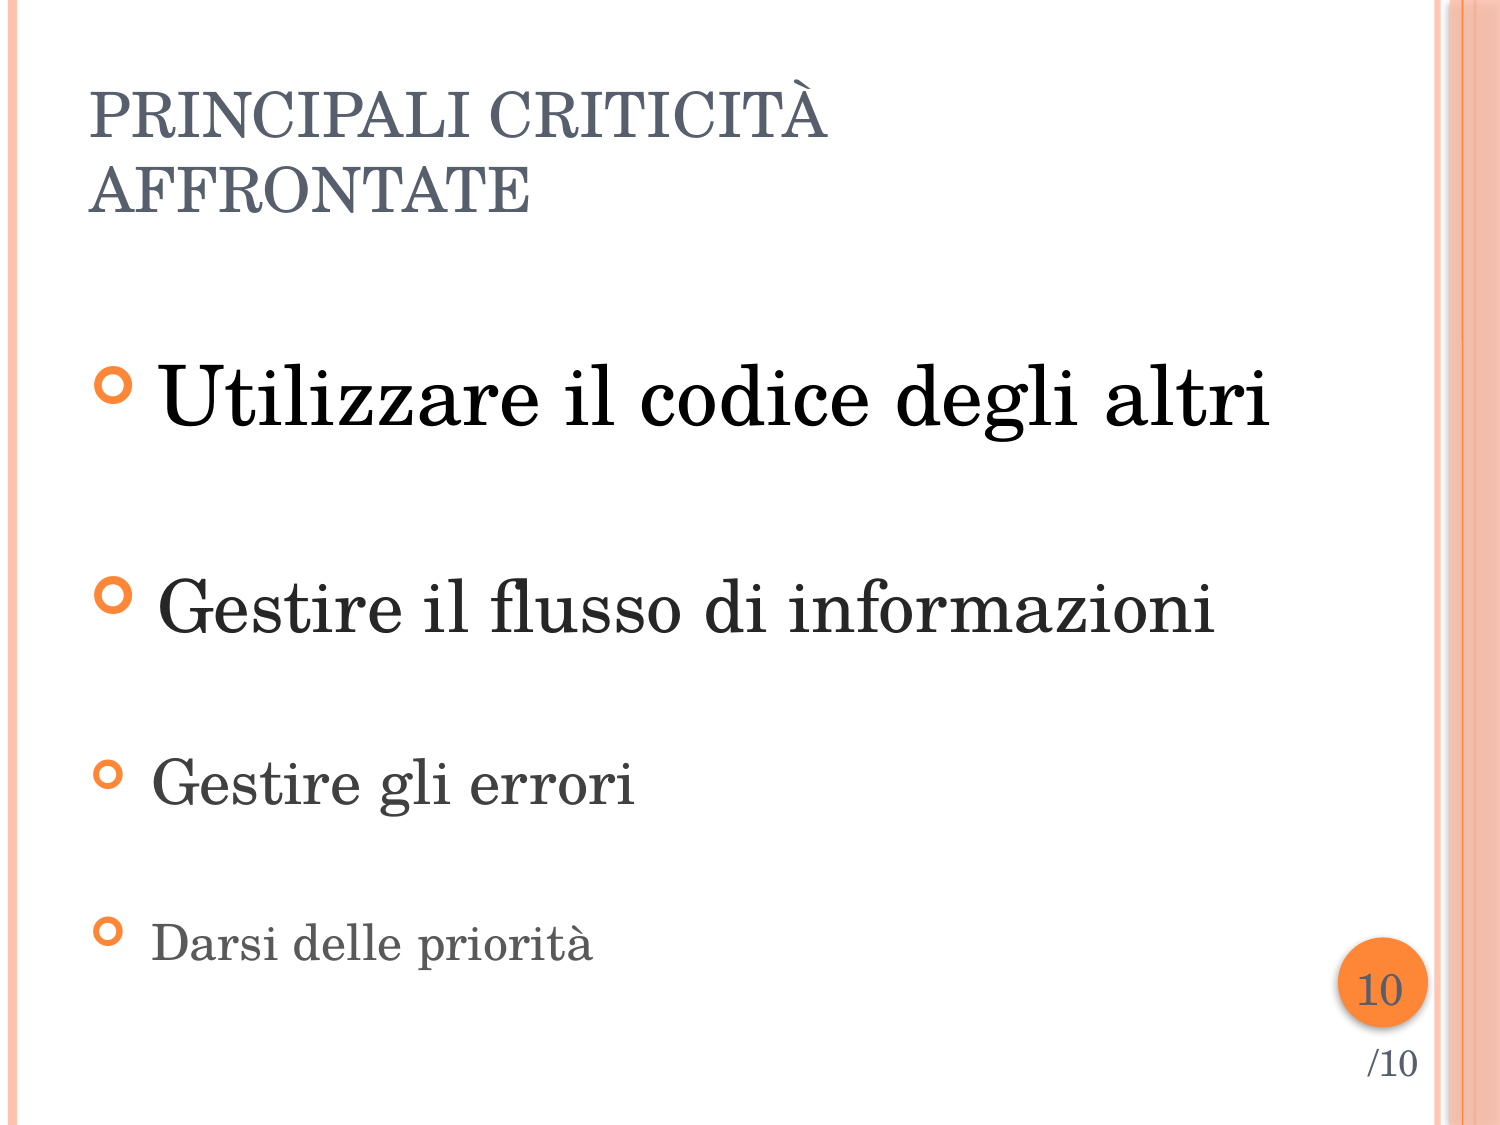

# Principali criticità affrontate

 Utilizzare il codice degli altri

 Gestire il flusso di informazioni

 Gestire gli errori

 Darsi delle priorità

10
/10